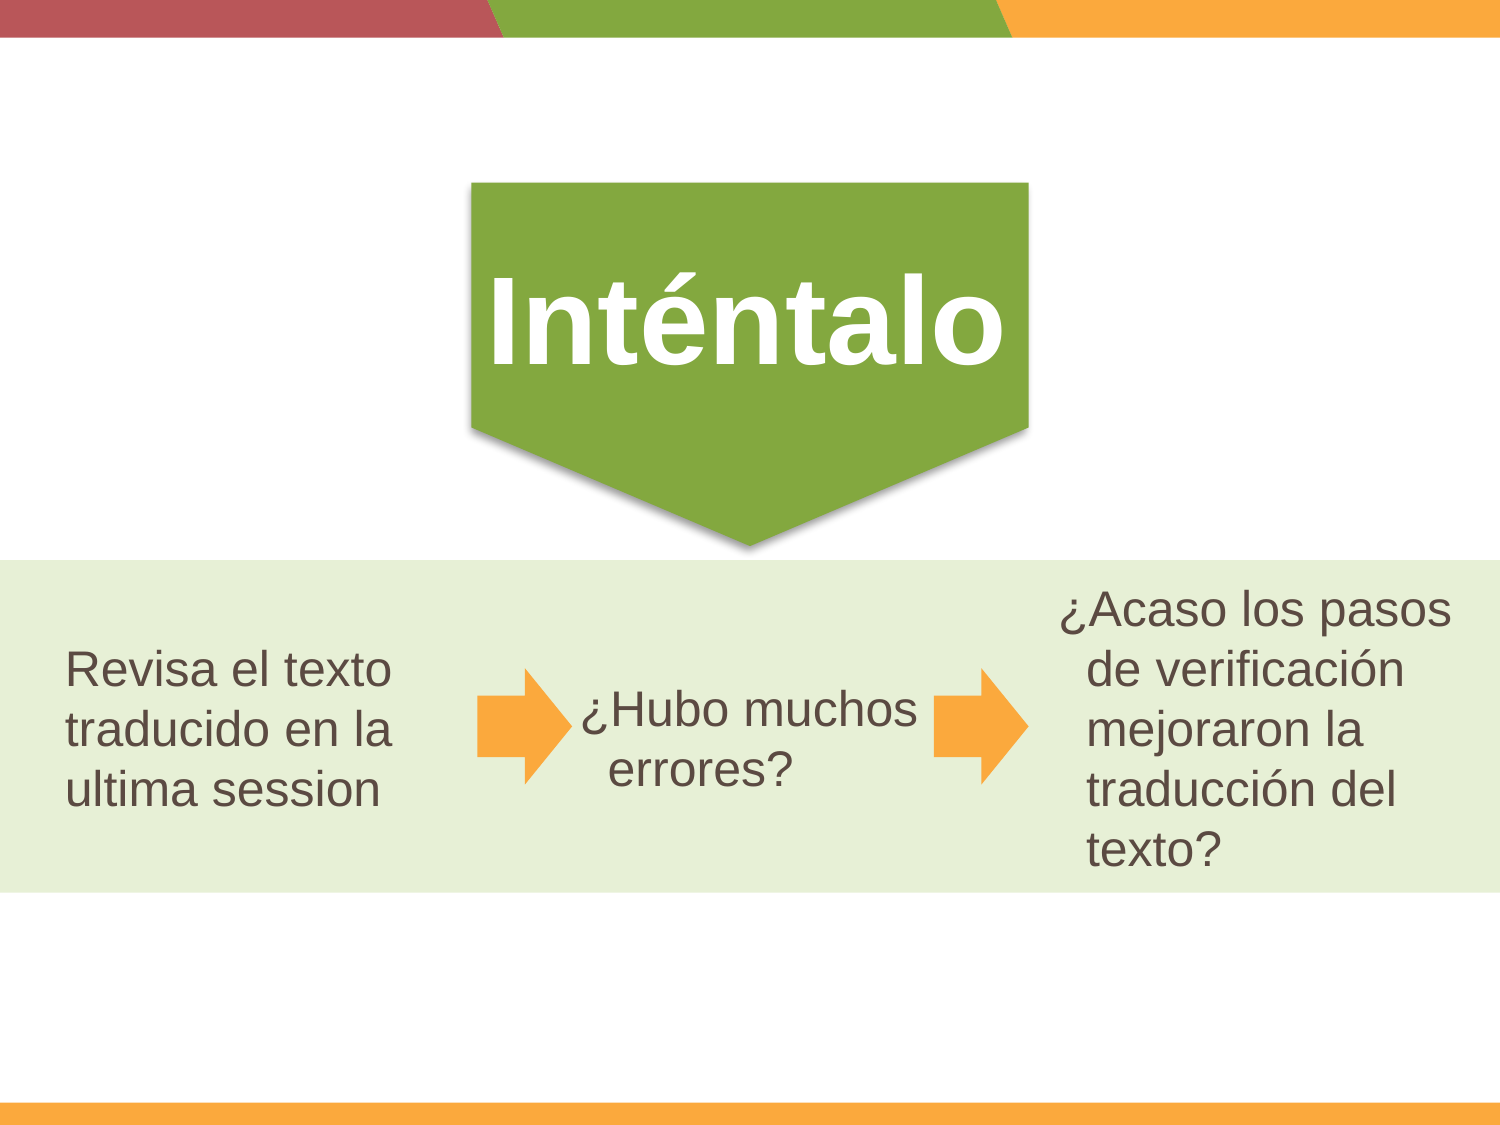

Inténtalo

¿Acaso los pasos
  de verificación
  mejoraron la
  traducción del
  texto?
Revisa el texto traducido en la ultima session

¿Hubo muchos
  errores?